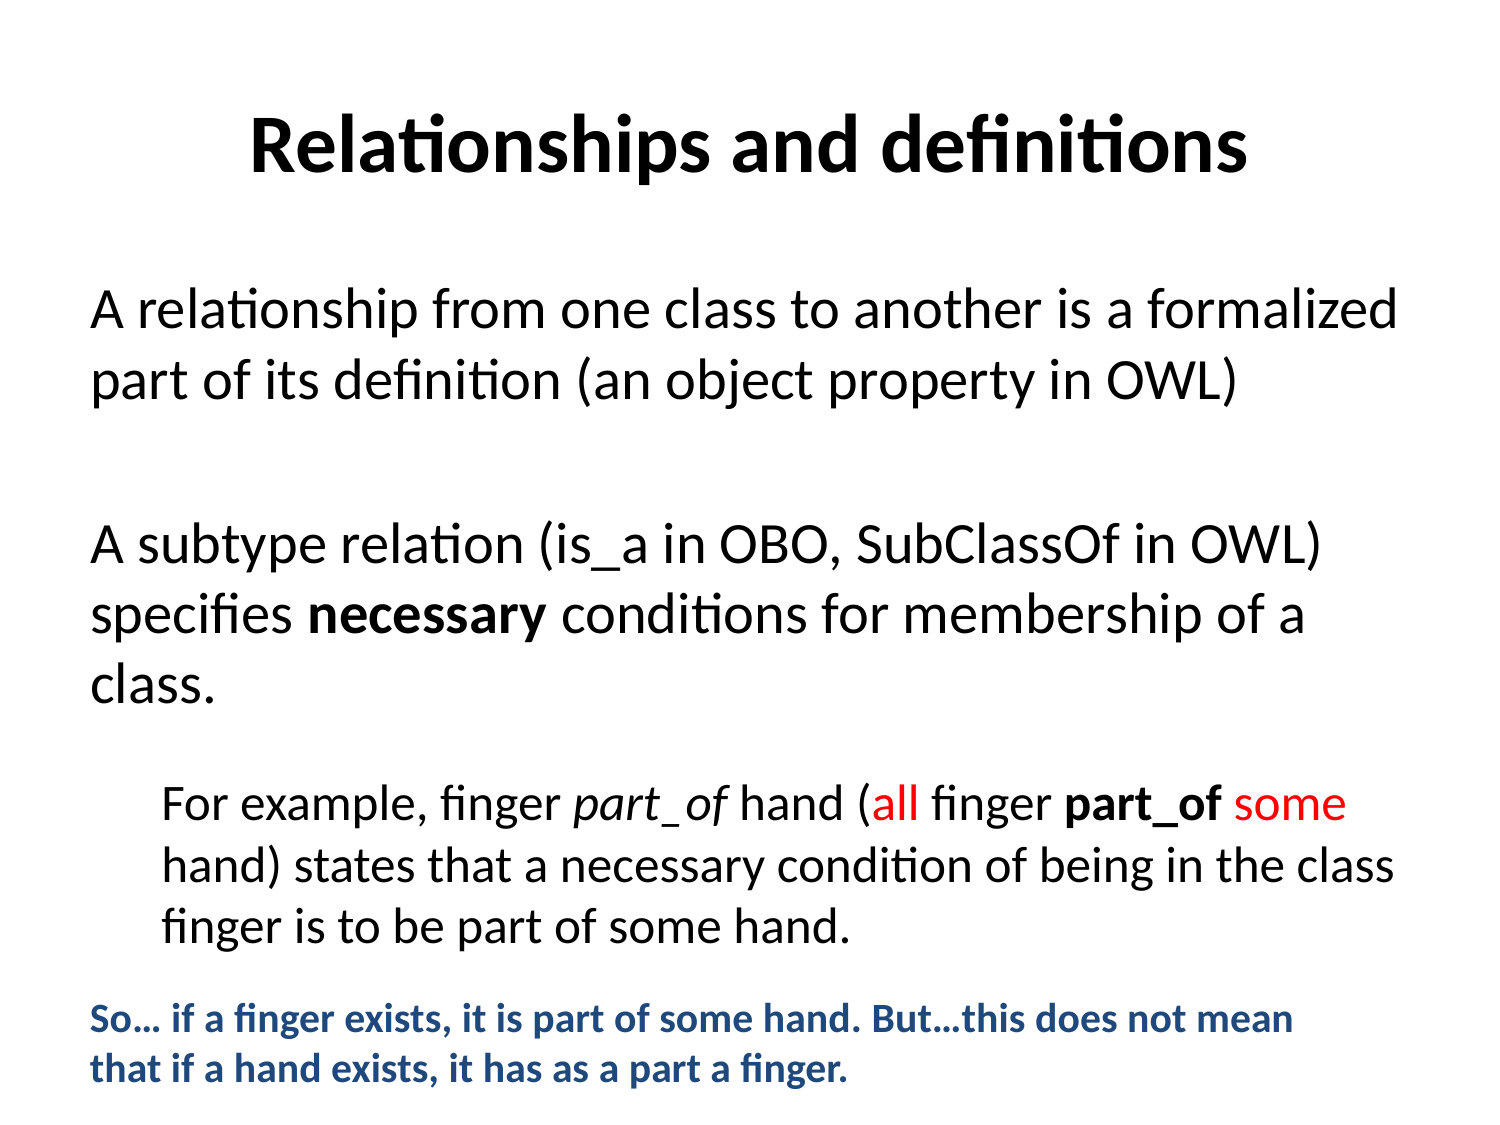

# Relationships and definitions
A relationship from one class to another is a formalized part of its definition (an object property in OWL)

A subtype relation (is_a in OBO, SubClassOf in OWL) specifies necessary conditions for membership of a class.

For example, finger part_of hand (all finger part_of some hand) states that a necessary condition of being in the class finger is to be part of some hand.
So… if a finger exists, it is part of some hand. But…this does not mean that if a hand exists, it has as a part a finger.